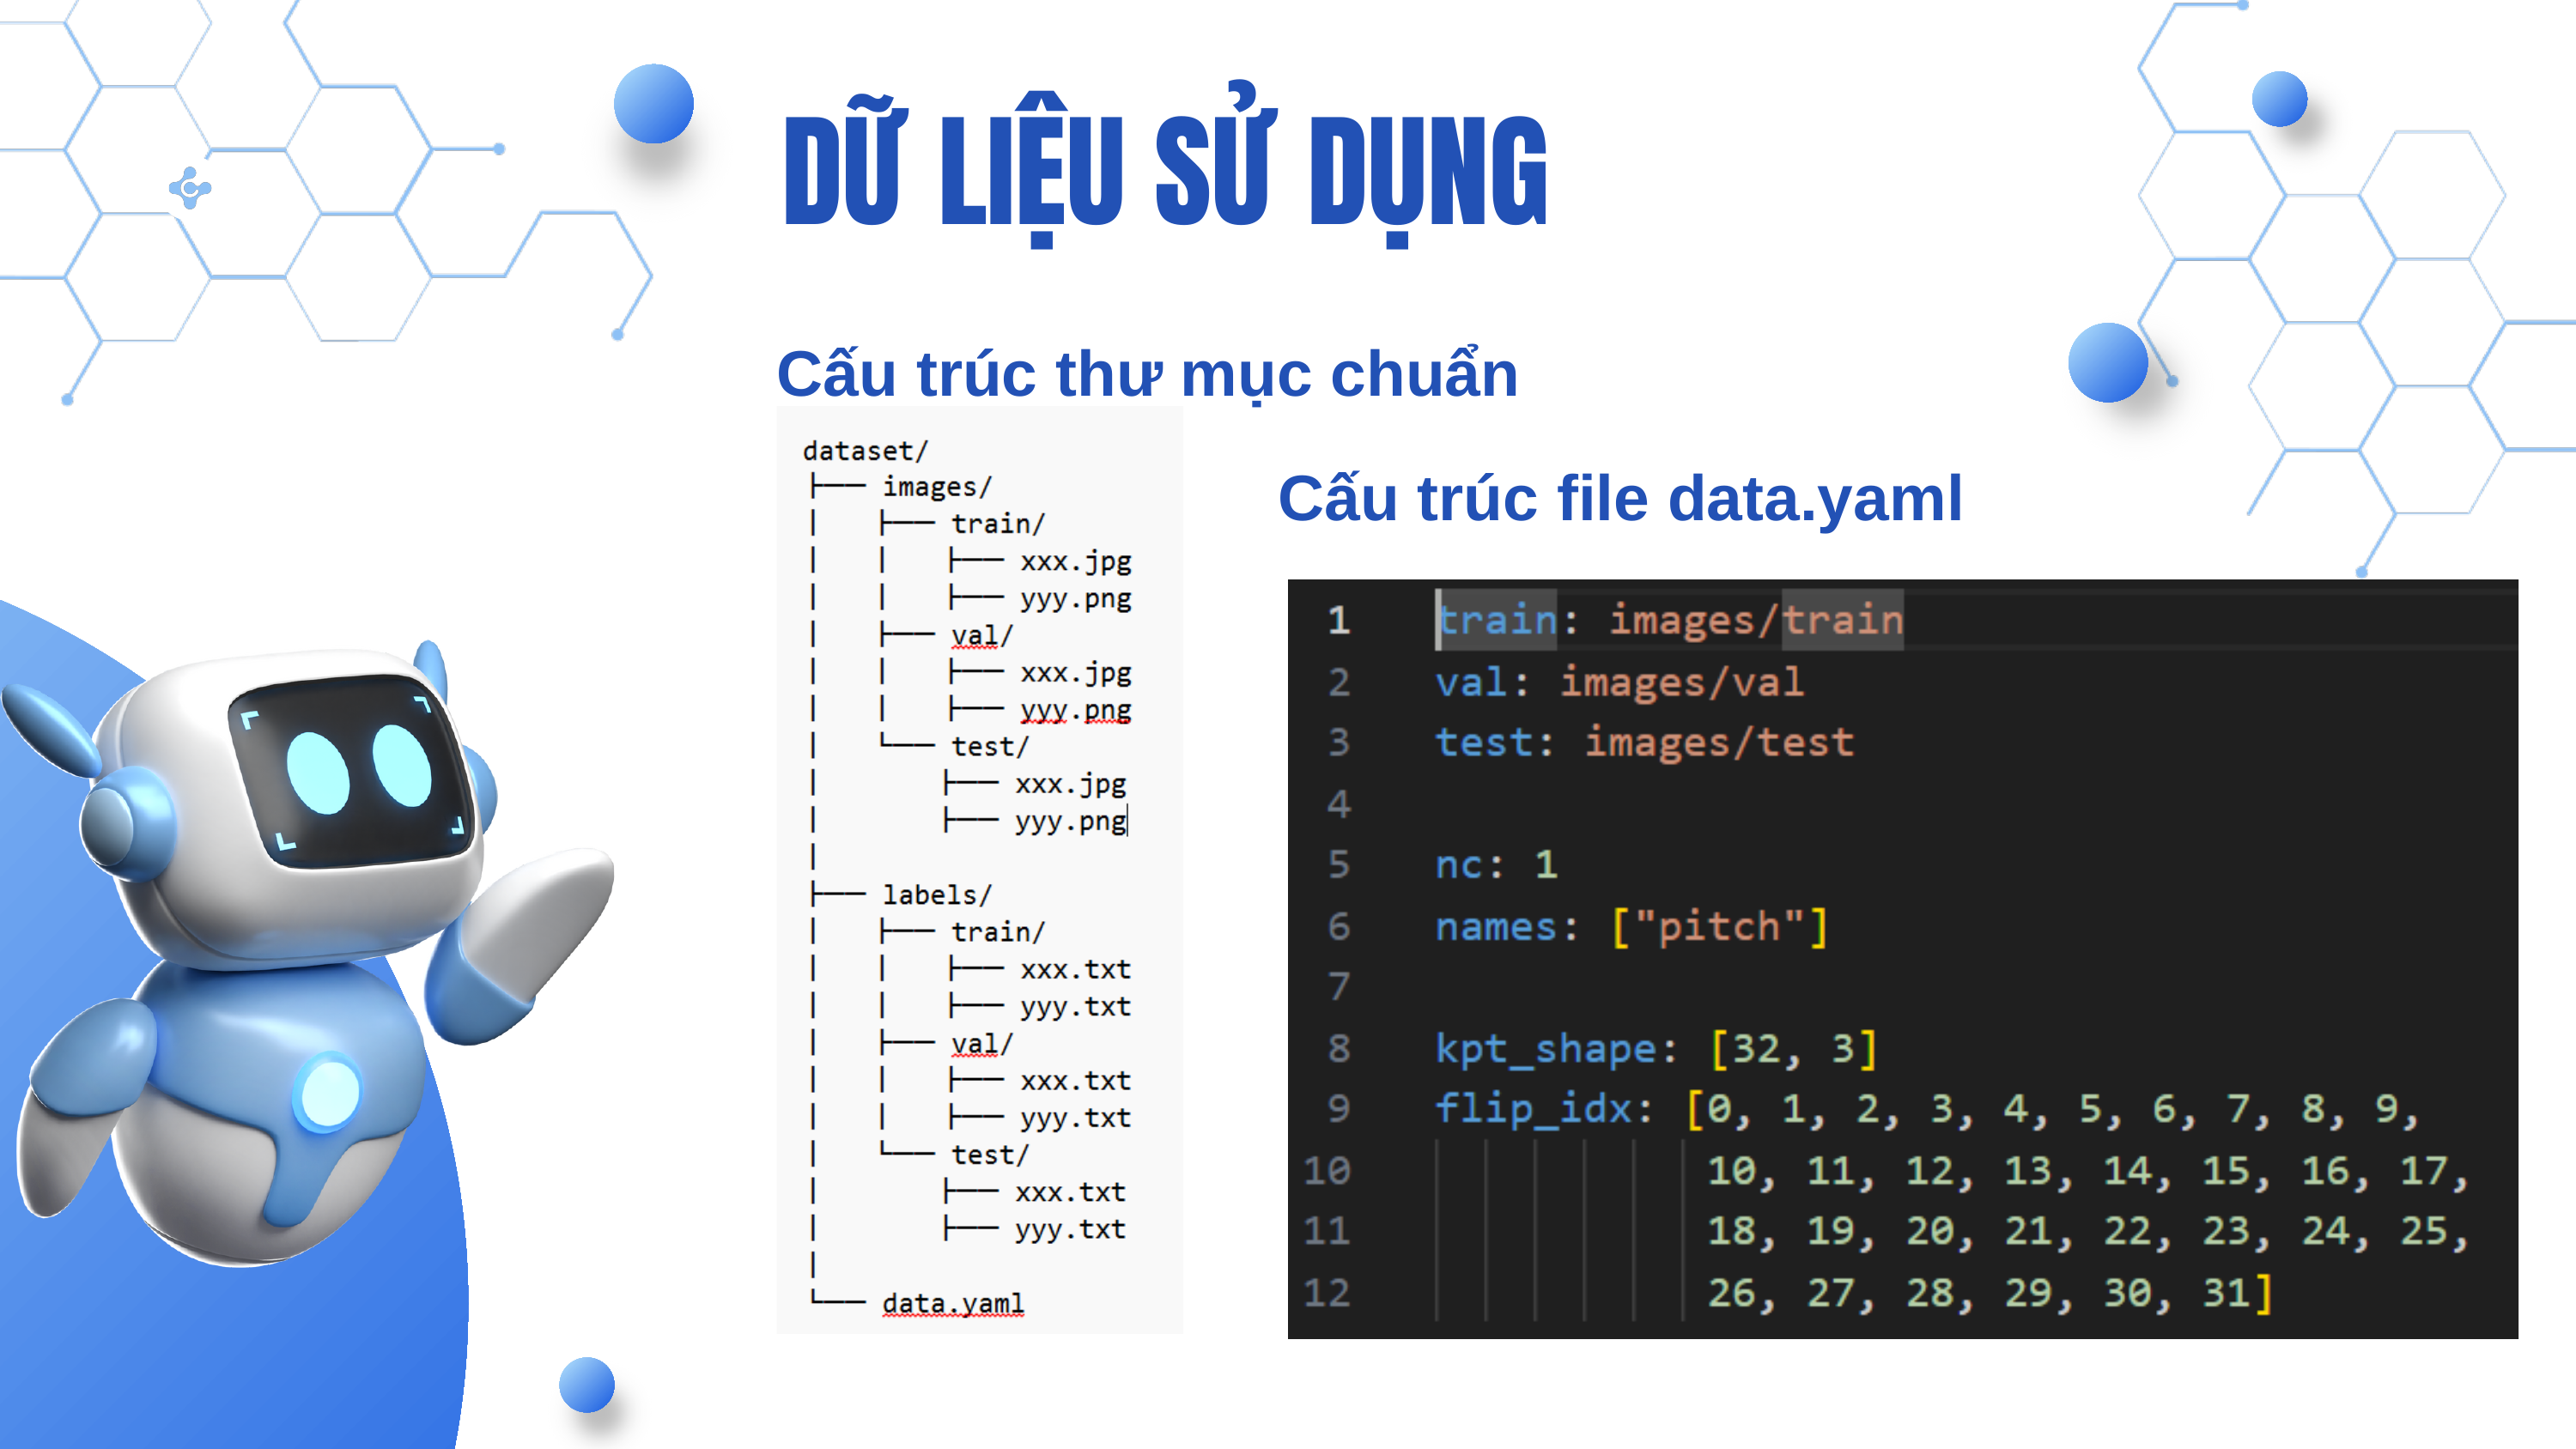

DỮ LIỆU SỬ DỤNG

Cấu trúc thư mục chuẩn

Cấu trúc file data.yaml